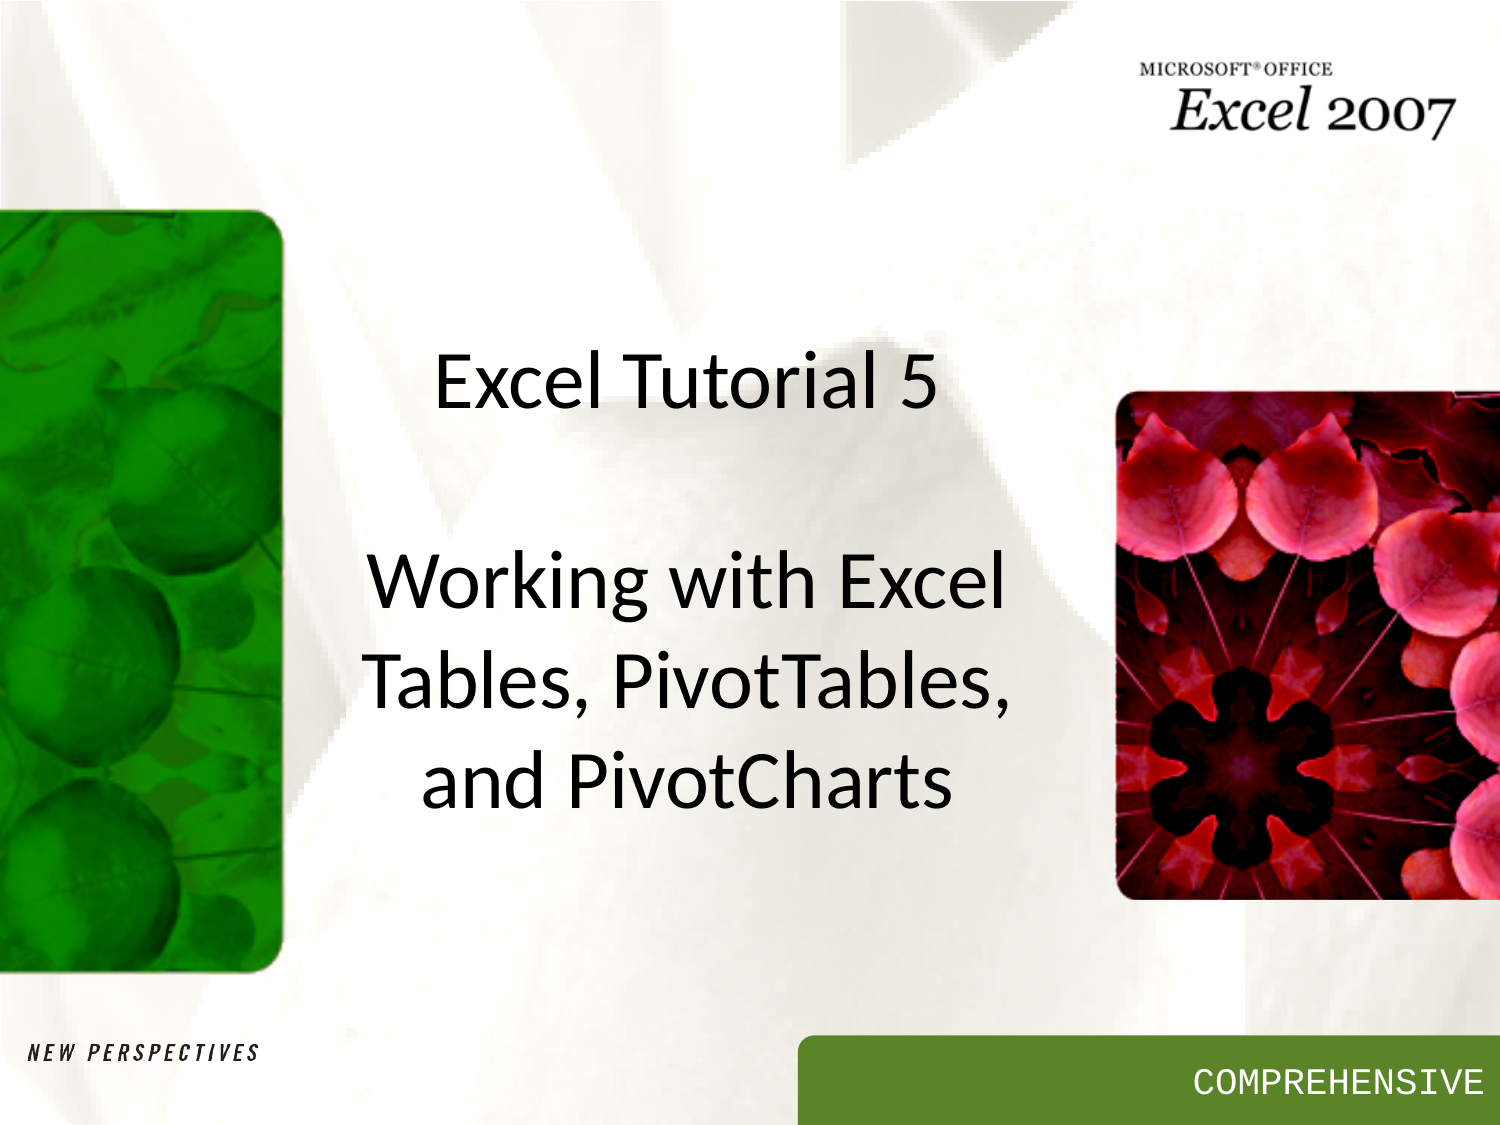

# Excel Tutorial 5 Working with Excel Tables, PivotTables, and PivotCharts